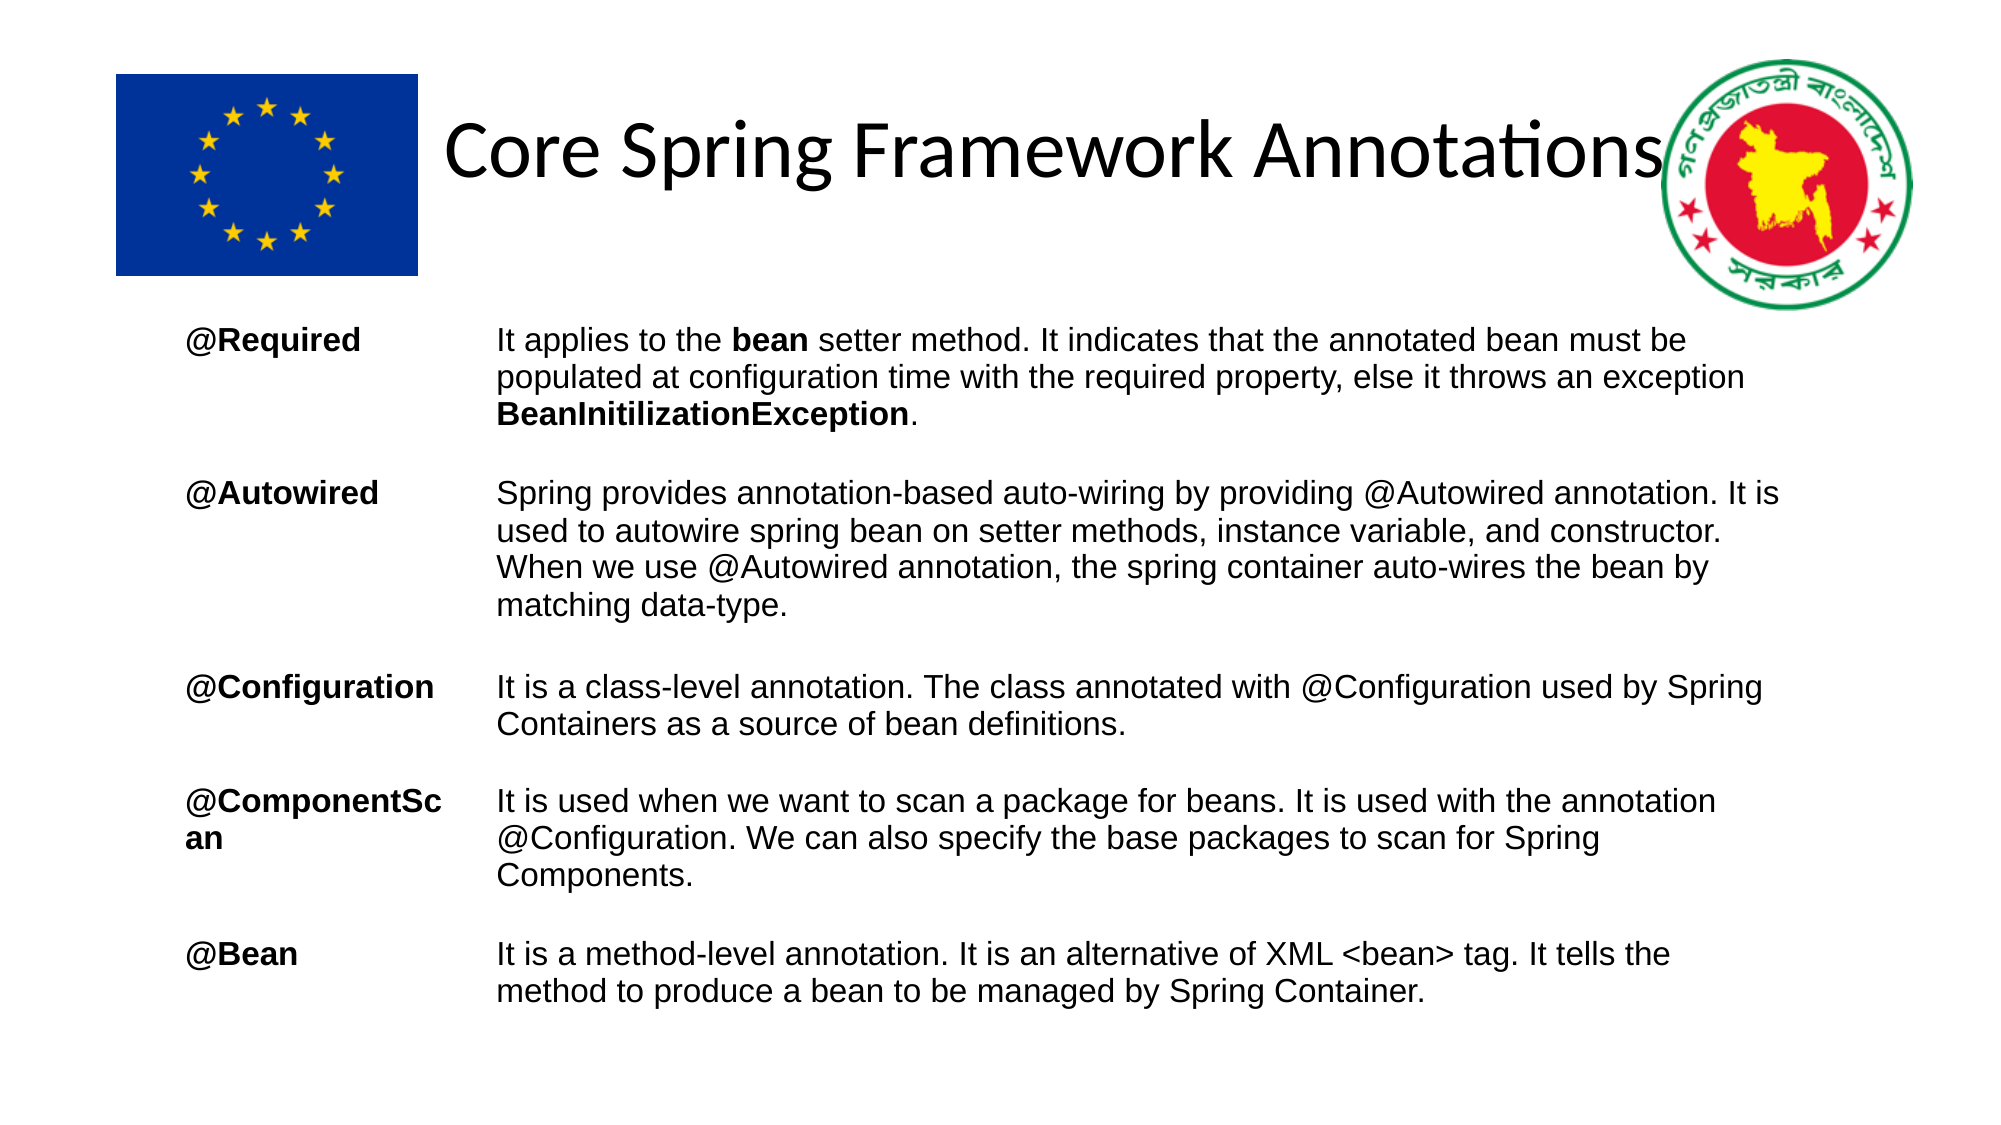

# Core Spring Framework Annotations
| @Required | It applies to the bean setter method. It indicates that the annotated bean must be populated at configuration time with the required property, else it throws an exception BeanInitilizationException. |
| --- | --- |
| @Autowired | Spring provides annotation-based auto-wiring by providing @Autowired annotation. It is used to autowire spring bean on setter methods, instance variable, and constructor. When we use @Autowired annotation, the spring container auto-wires the bean by matching data-type. |
| @Configuration | It is a class-level annotation. The class annotated with @Configuration used by Spring Containers as a source of bean definitions. |
| @ComponentScan | It is used when we want to scan a package for beans. It is used with the annotation @Configuration. We can also specify the base packages to scan for Spring Components. |
| @Bean | It is a method-level annotation. It is an alternative of XML <bean> tag. It tells the method to produce a bean to be managed by Spring Container. |